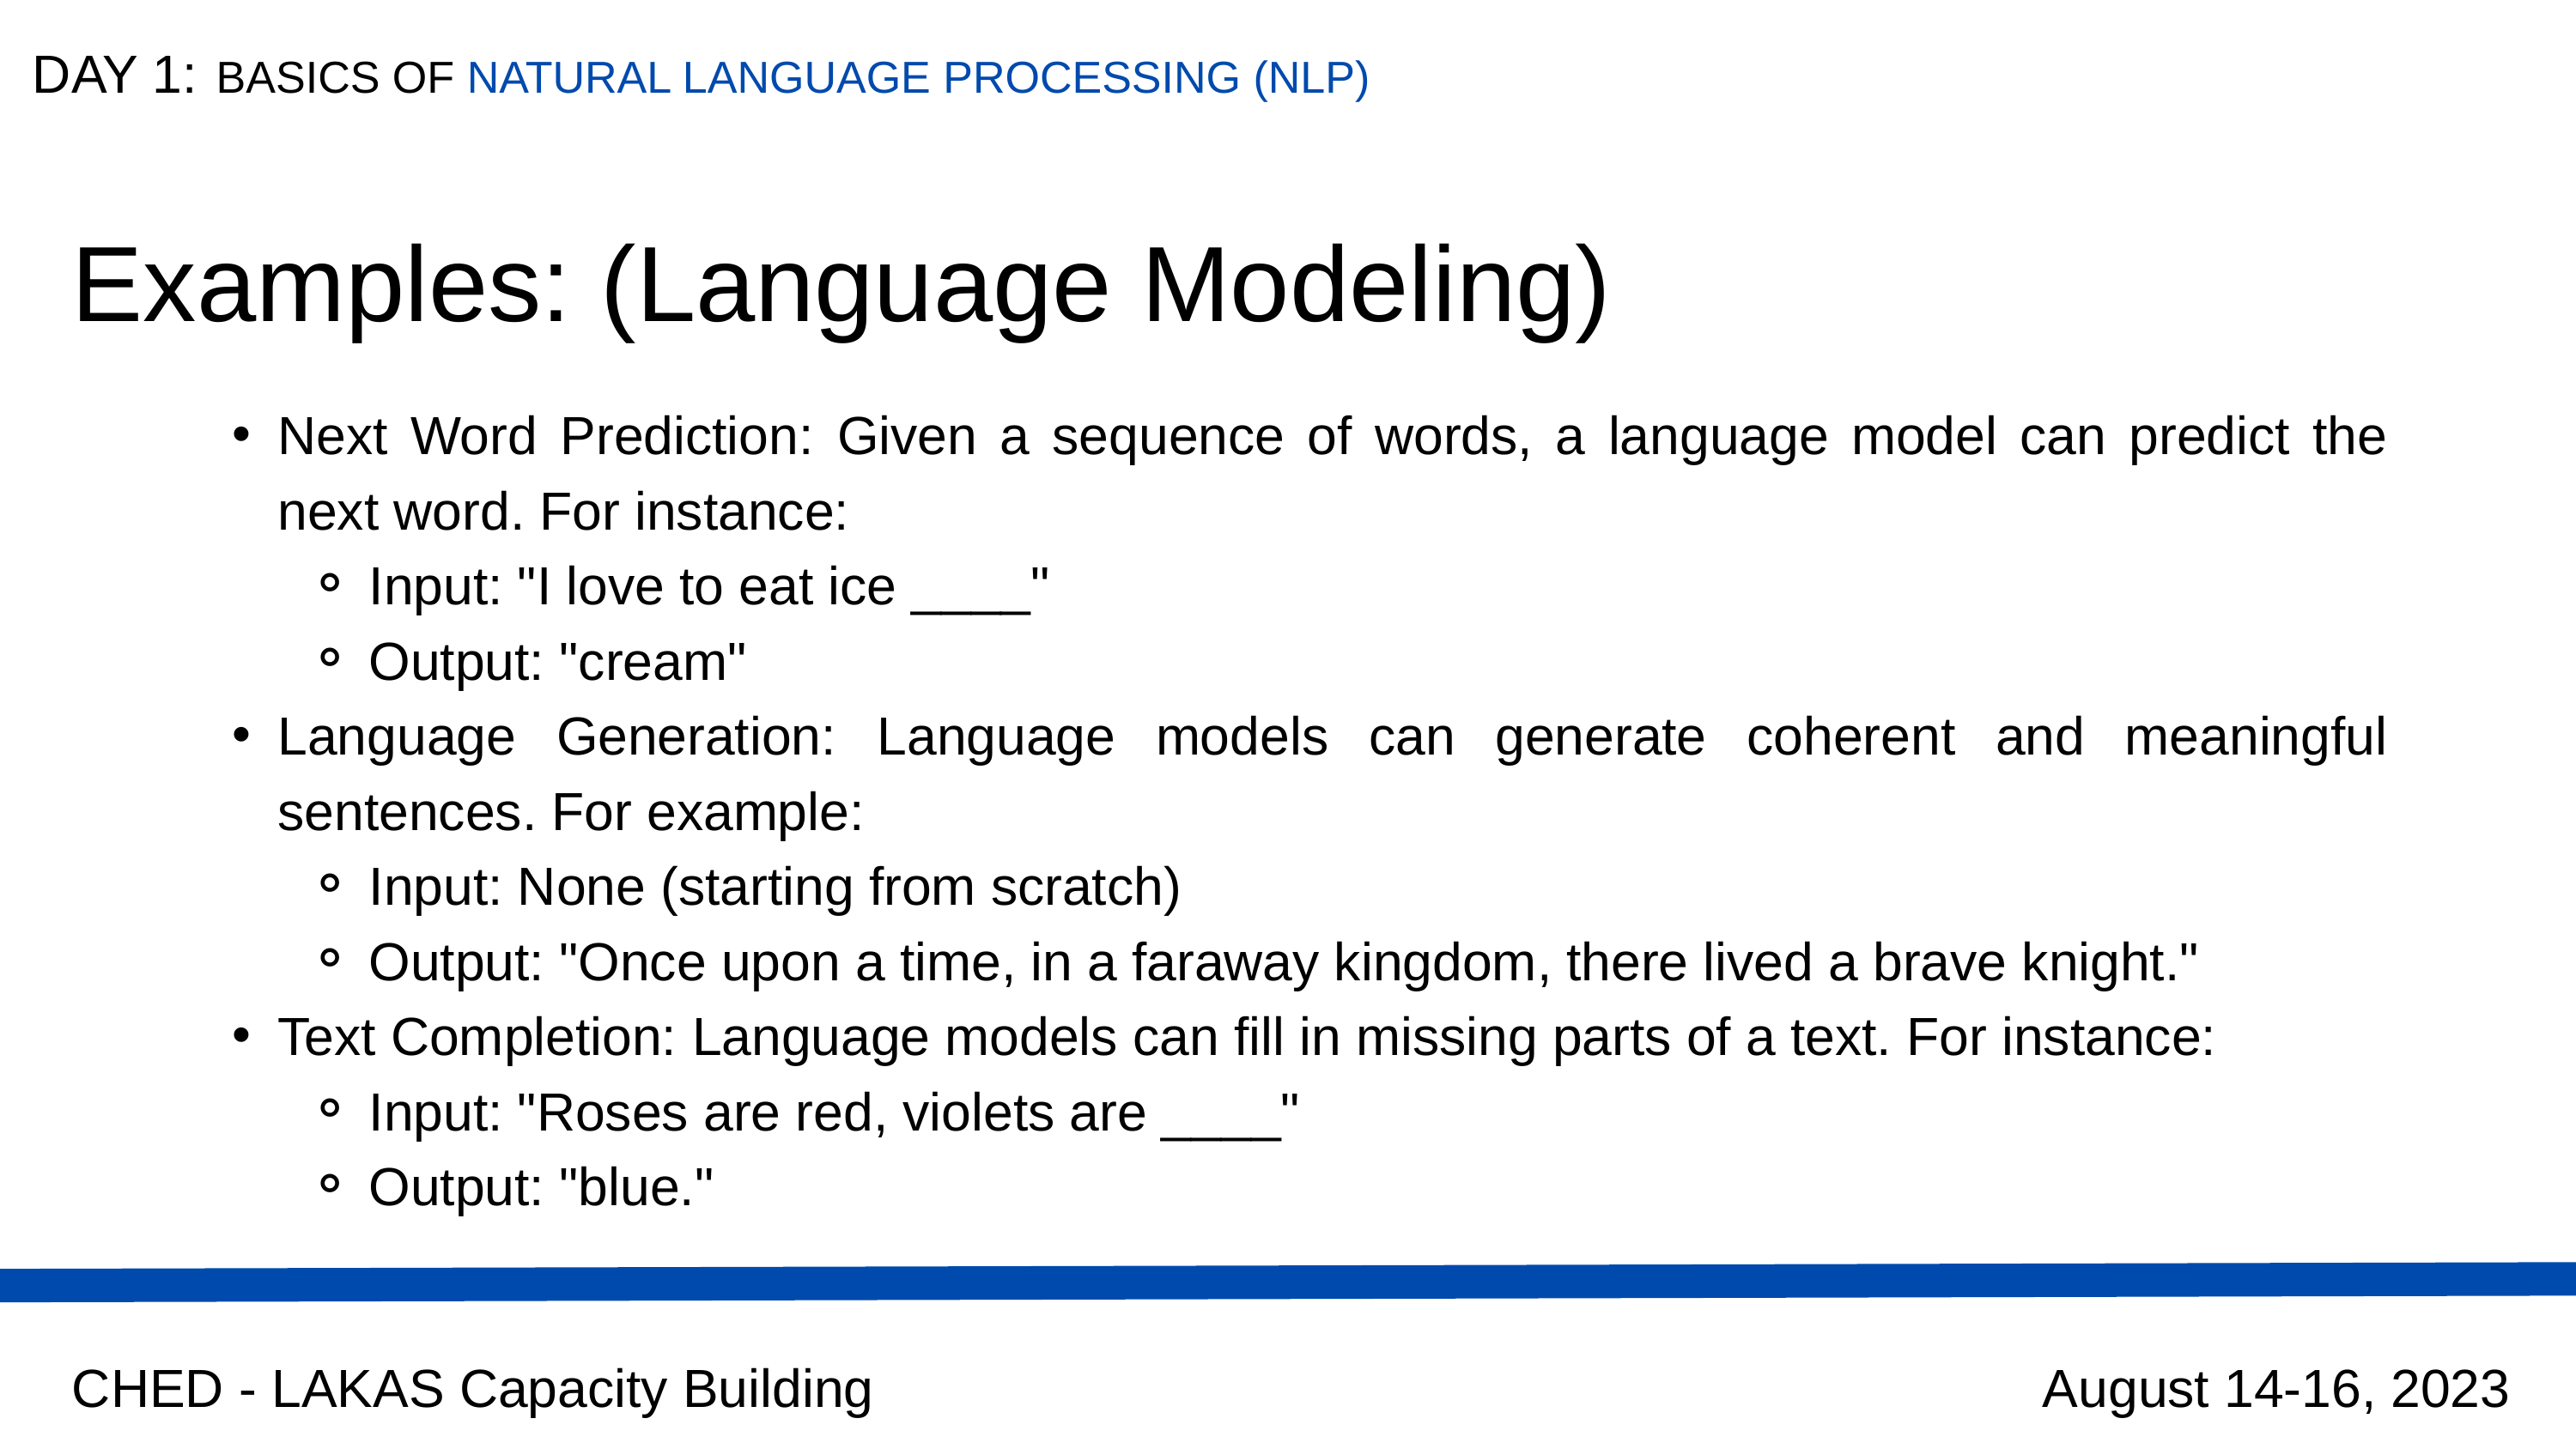

DAY 1:
BASICS OF NATURAL LANGUAGE PROCESSING (NLP)
Examples: (Language Modeling)
Next Word Prediction: Given a sequence of words, a language model can predict the next word. For instance:
Input: "I love to eat ice ____"
Output: "cream"
Language Generation: Language models can generate coherent and meaningful sentences. For example:
Input: None (starting from scratch)
Output: "Once upon a time, in a faraway kingdom, there lived a brave knight."
Text Completion: Language models can fill in missing parts of a text. For instance:
Input: "Roses are red, violets are ____"
Output: "blue."

CHED - LAKAS Capacity Building
August 14-16, 2023